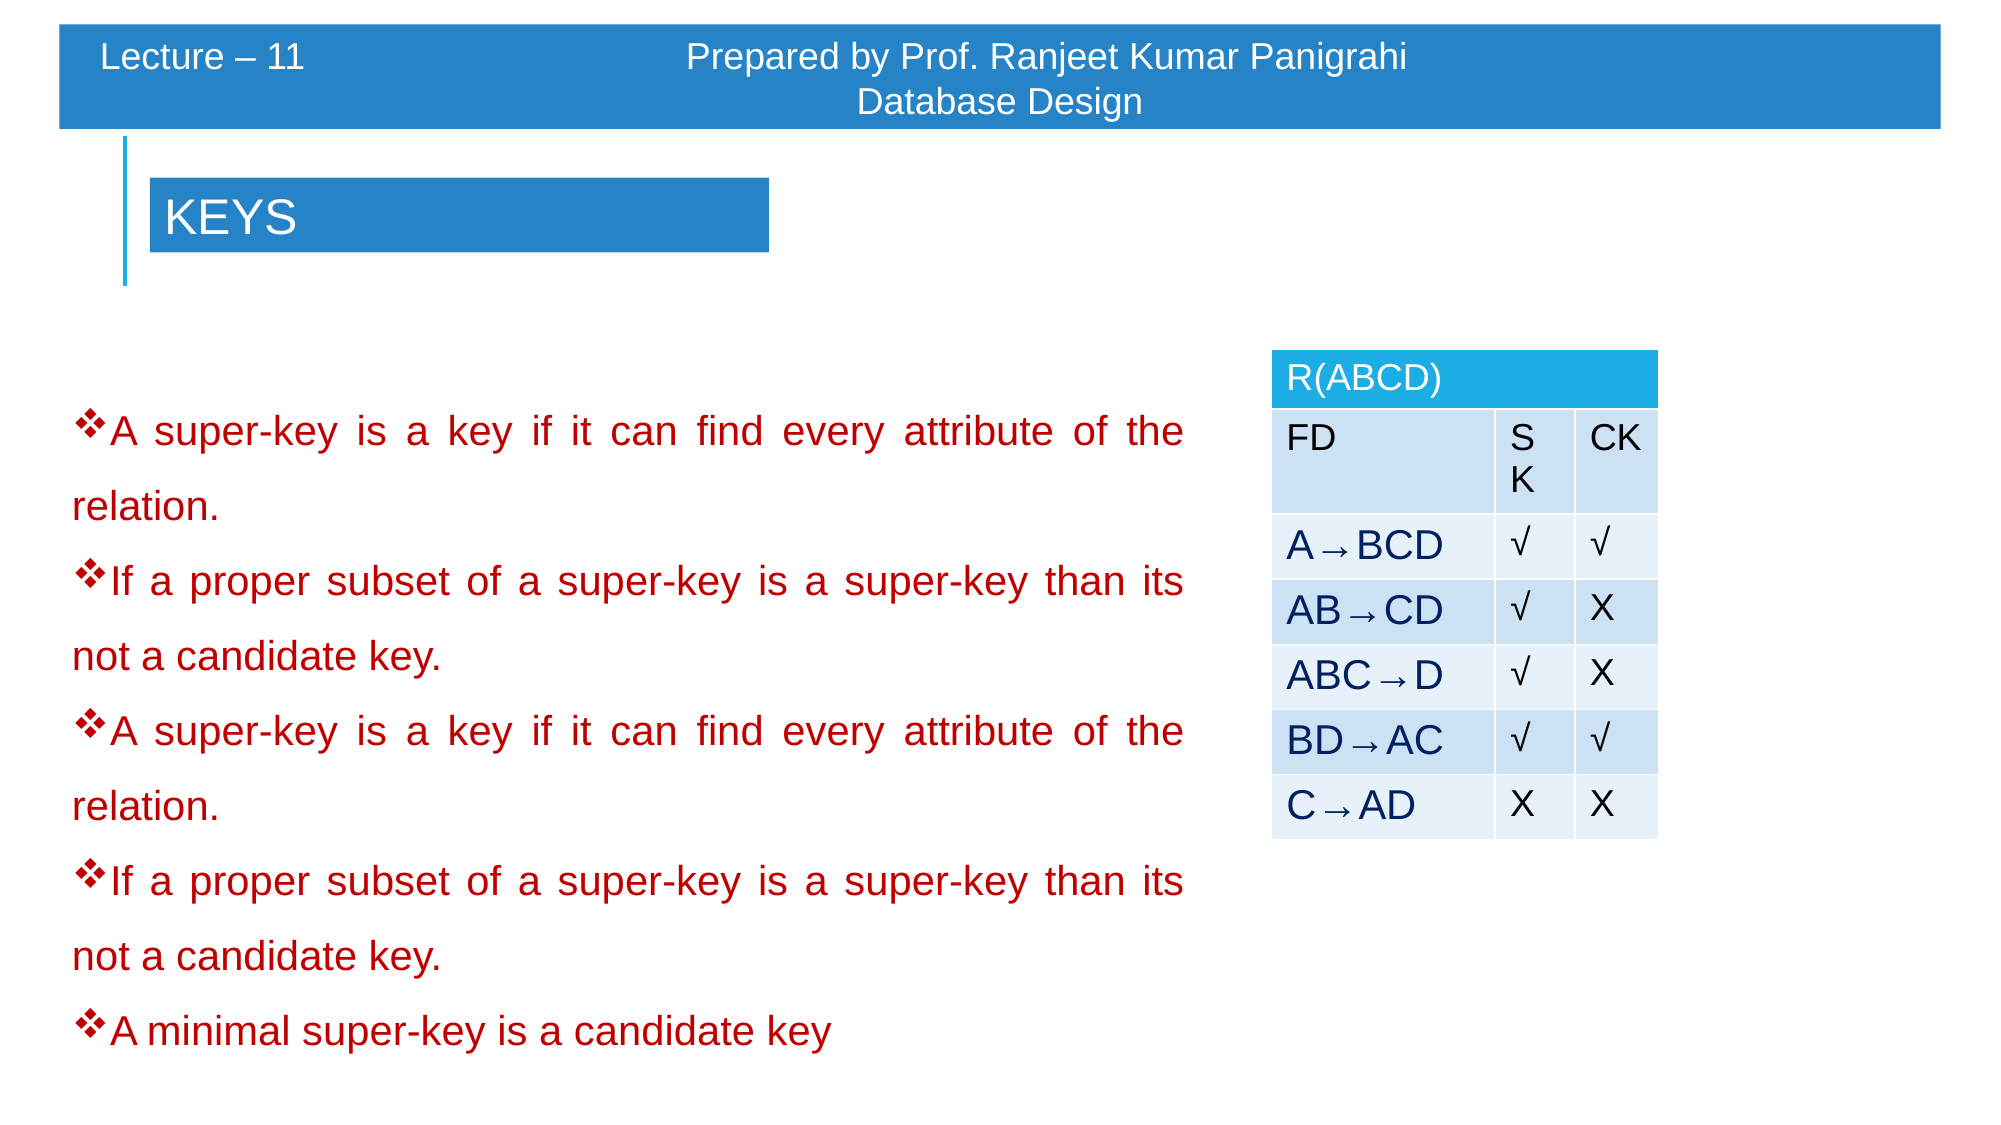

Lecture – 11 		             Prepared by Prof. Ranjeet Kumar Panigrahi				Database Design
KEYS
| R(ABCD) |  |  |
| --- | --- | --- |
| FD | SK | CK |
| A→BCD | √ | √ |
| AB→CD | √ | X |
| ABC→D | √ | X |
| BD→AC | √ | √ |
| C→AD | X | X |
A super-key is a key if it can find every attribute of the relation.
If a proper subset of a super-key is a super-key than its not a candidate key.
A super-key is a key if it can find every attribute of the relation.
If a proper subset of a super-key is a super-key than its not a candidate key.
A minimal super-key is a candidate key